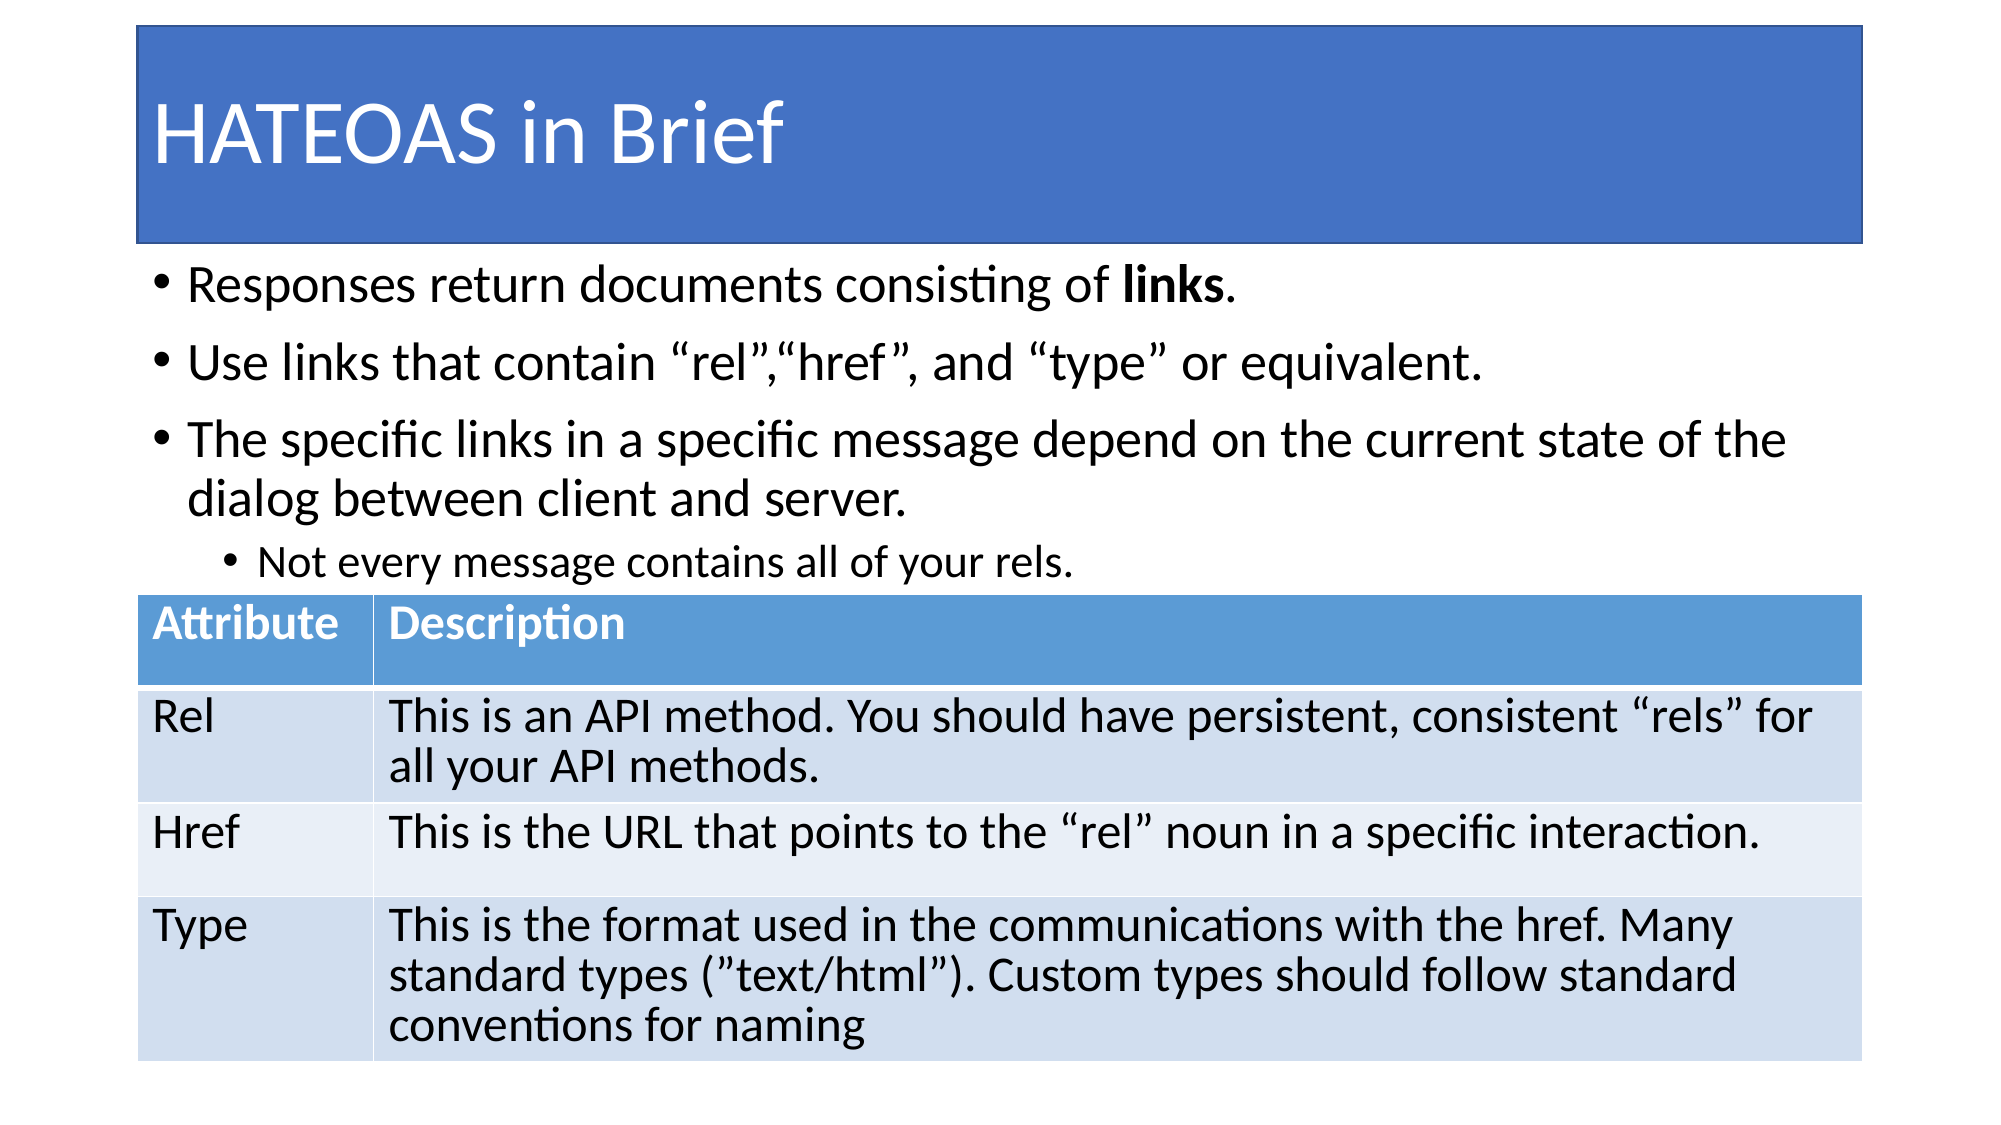

# HATEOAS in Brief
Responses return documents consisting of links.
Use links that contain “rel”,“href”, and “type” or equivalent.
The specific links in a specific message depend on the current state of the dialog between client and server.
Not every message contains all of your rels.
| Attribute | Description |
| --- | --- |
| Rel | This is an API method. You should have persistent, consistent “rels” for all your API methods. |
| Href | This is the URL that points to the “rel” noun in a specific interaction. |
| Type | This is the format used in the communications with the href. Many standard types (”text/html”). Custom types should follow standard conventions for naming |